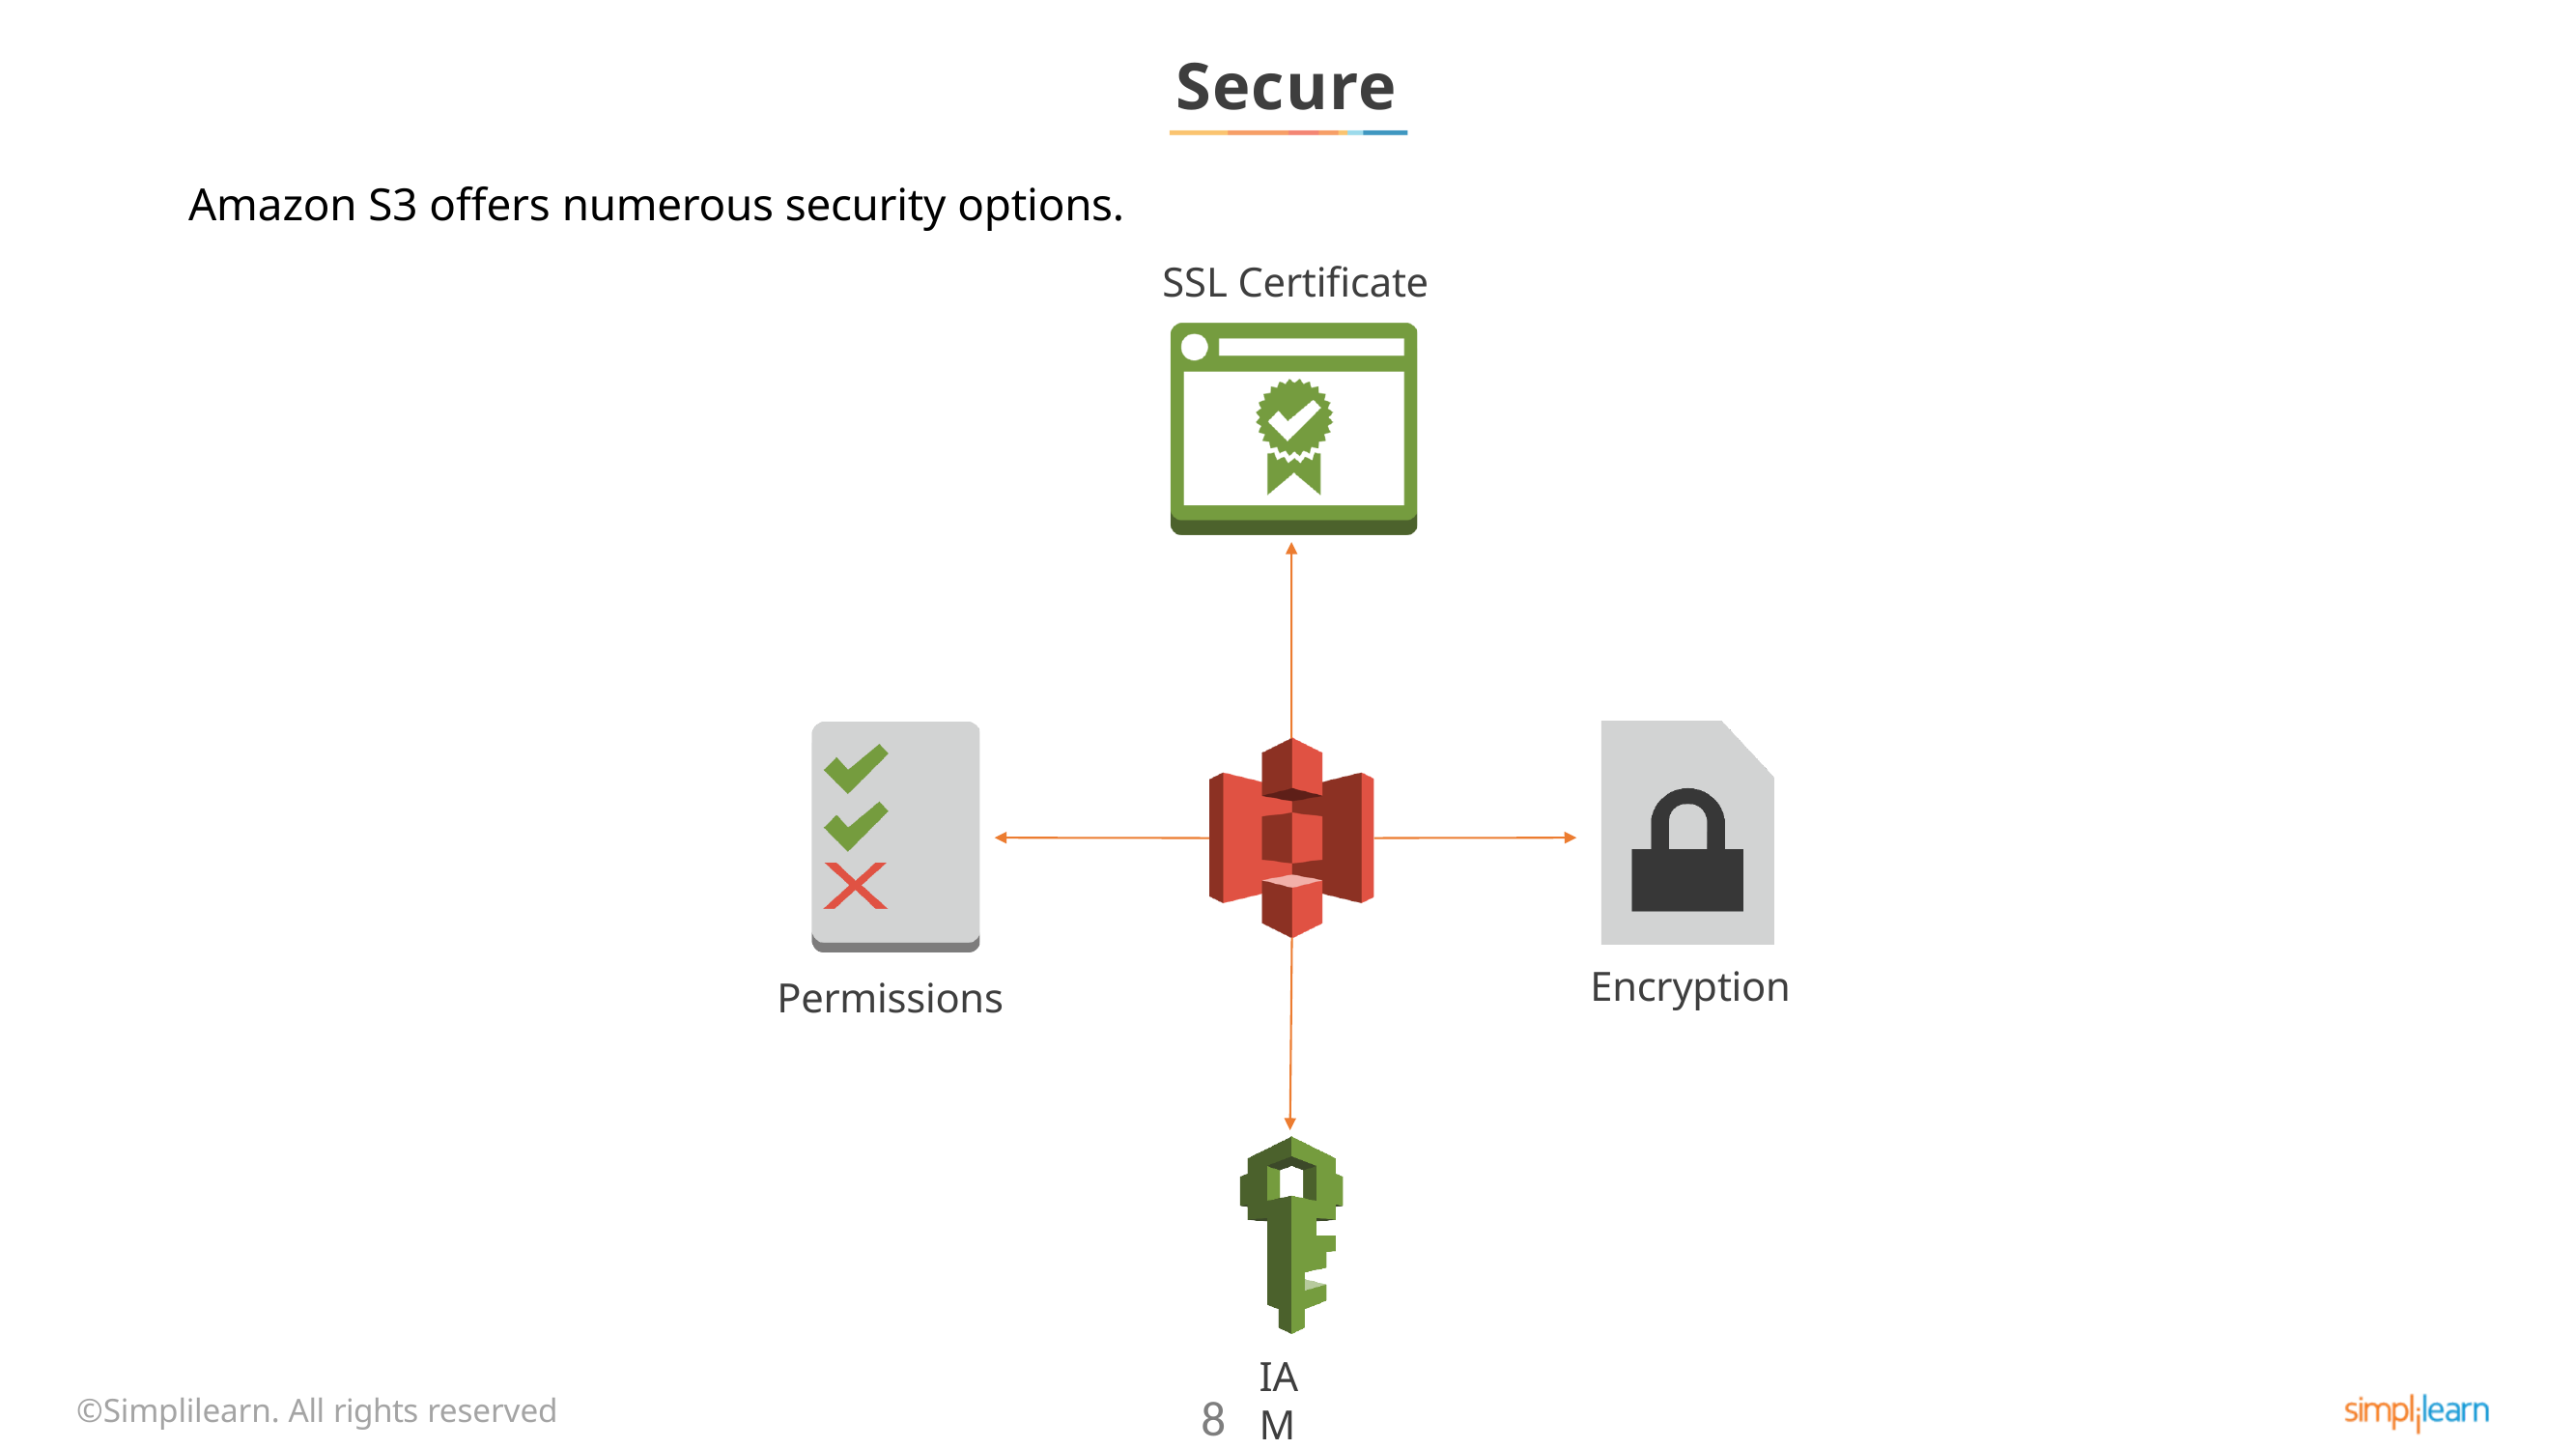

# Secure

Amazon S3 offers numerous security options.
SSL Certificate

Encryption
Permissions
IAM
©Simplilearn. All rights reserved
8